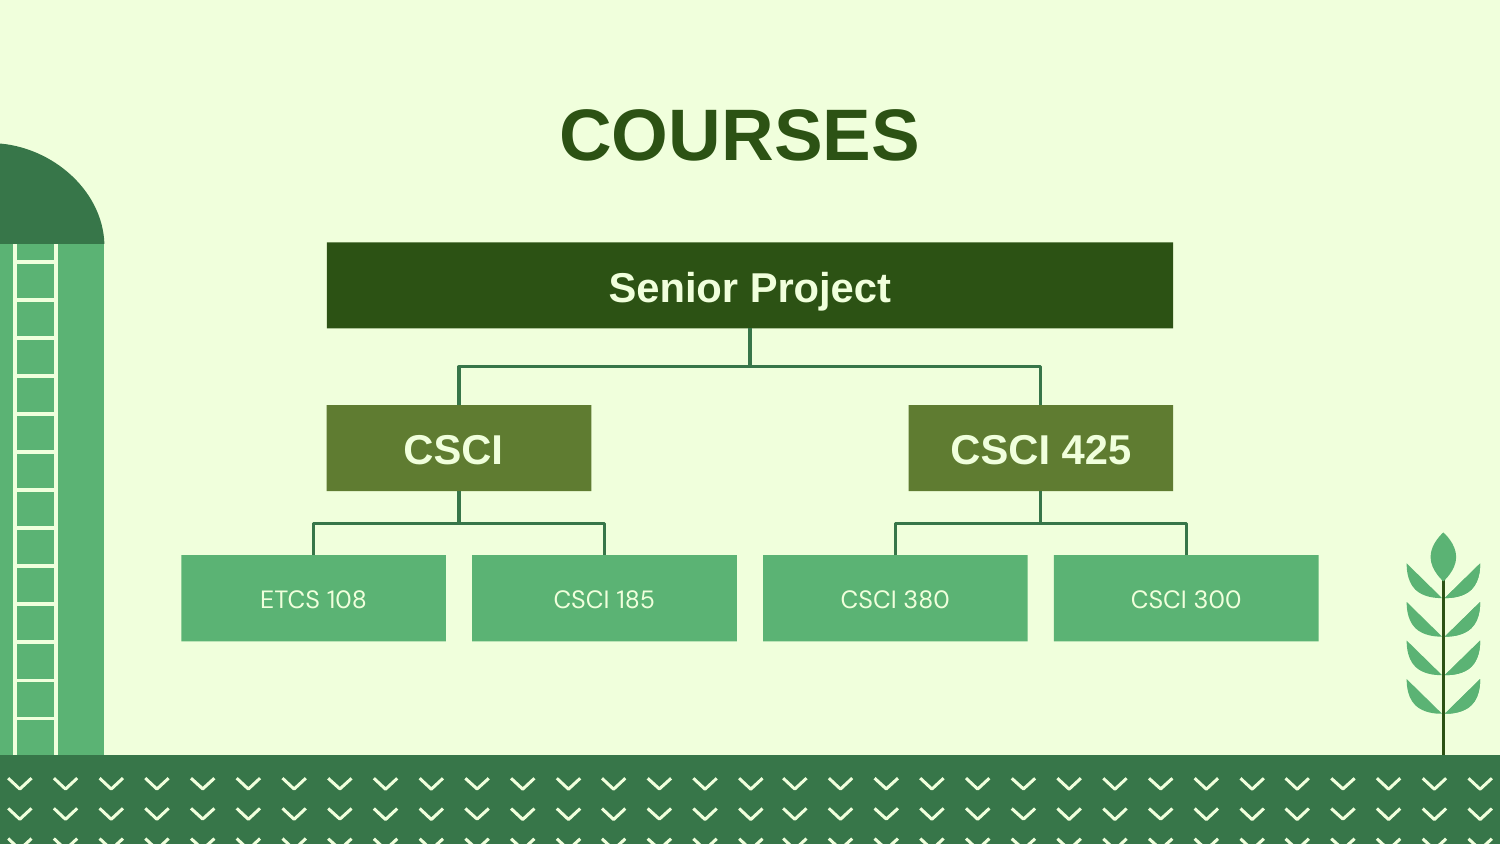

# COURSES
Senior Project
CSCI
CSCI 425
ETCS 108
CSCI 185
CSCI 380
CSCI 300